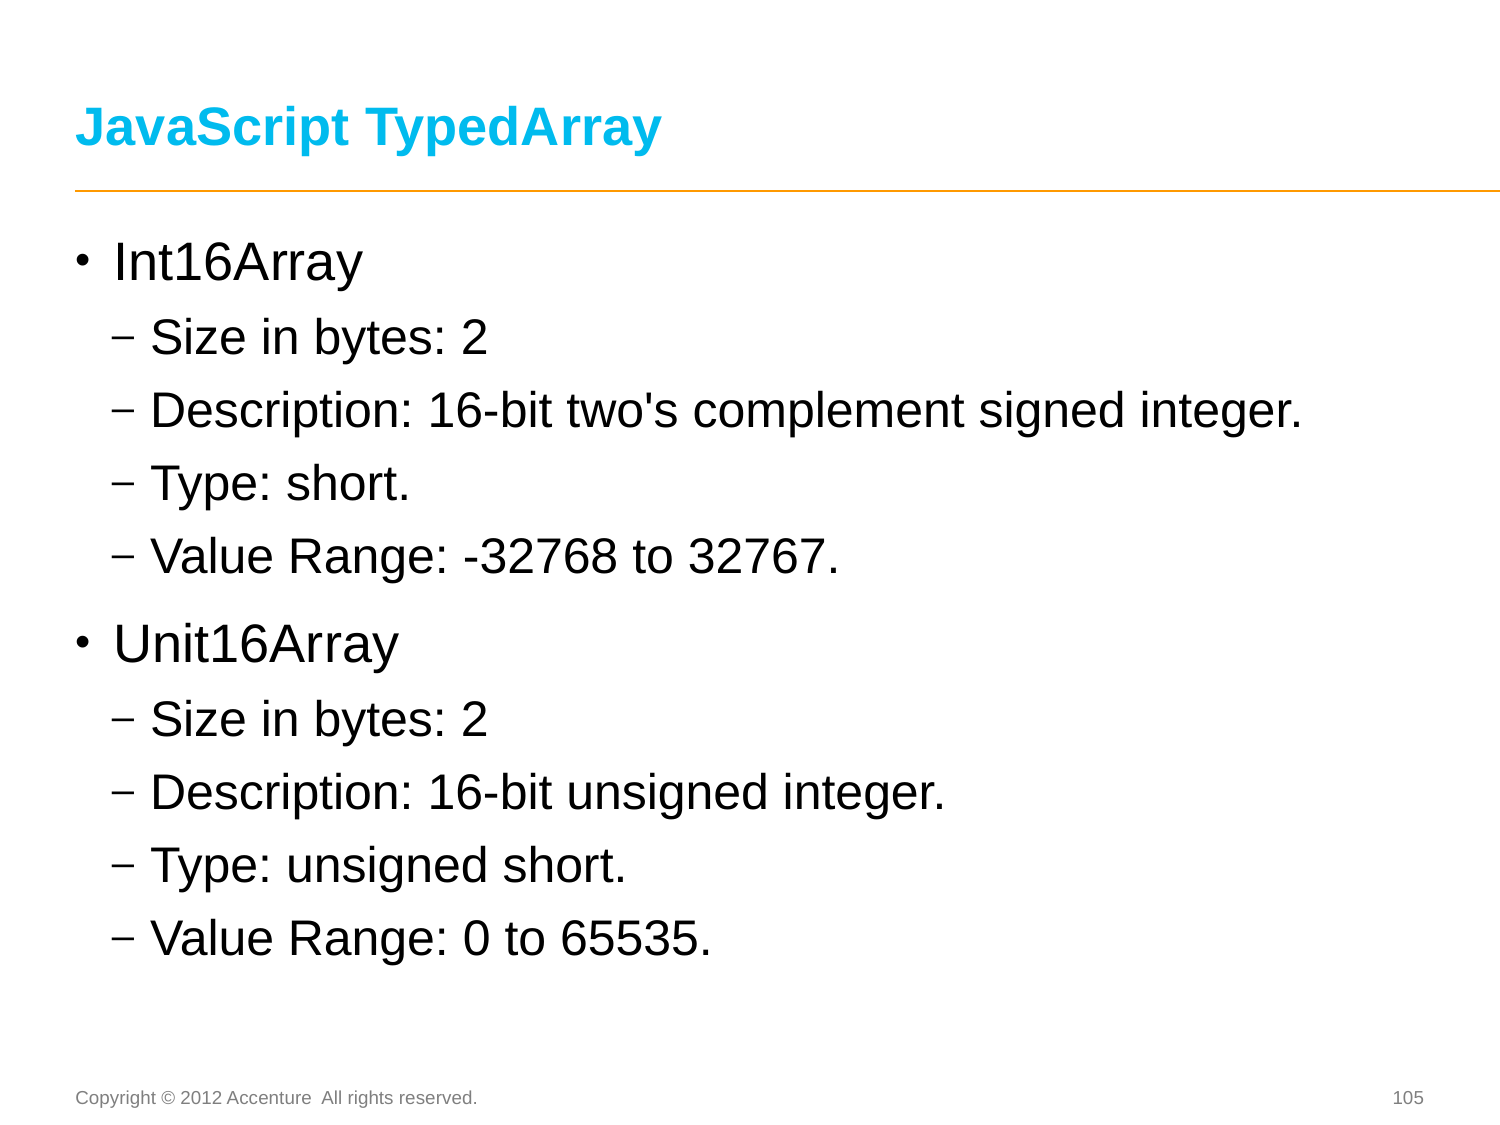

# JavaScript TypedArray
Int16Array
Size in bytes: 2
Description: 16-bit two's complement signed integer.
Type: short.
Value Range: -32768 to 32767.
Unit16Array
Size in bytes: 2
Description: 16-bit unsigned integer.
Type: unsigned short.
Value Range: 0 to 65535.